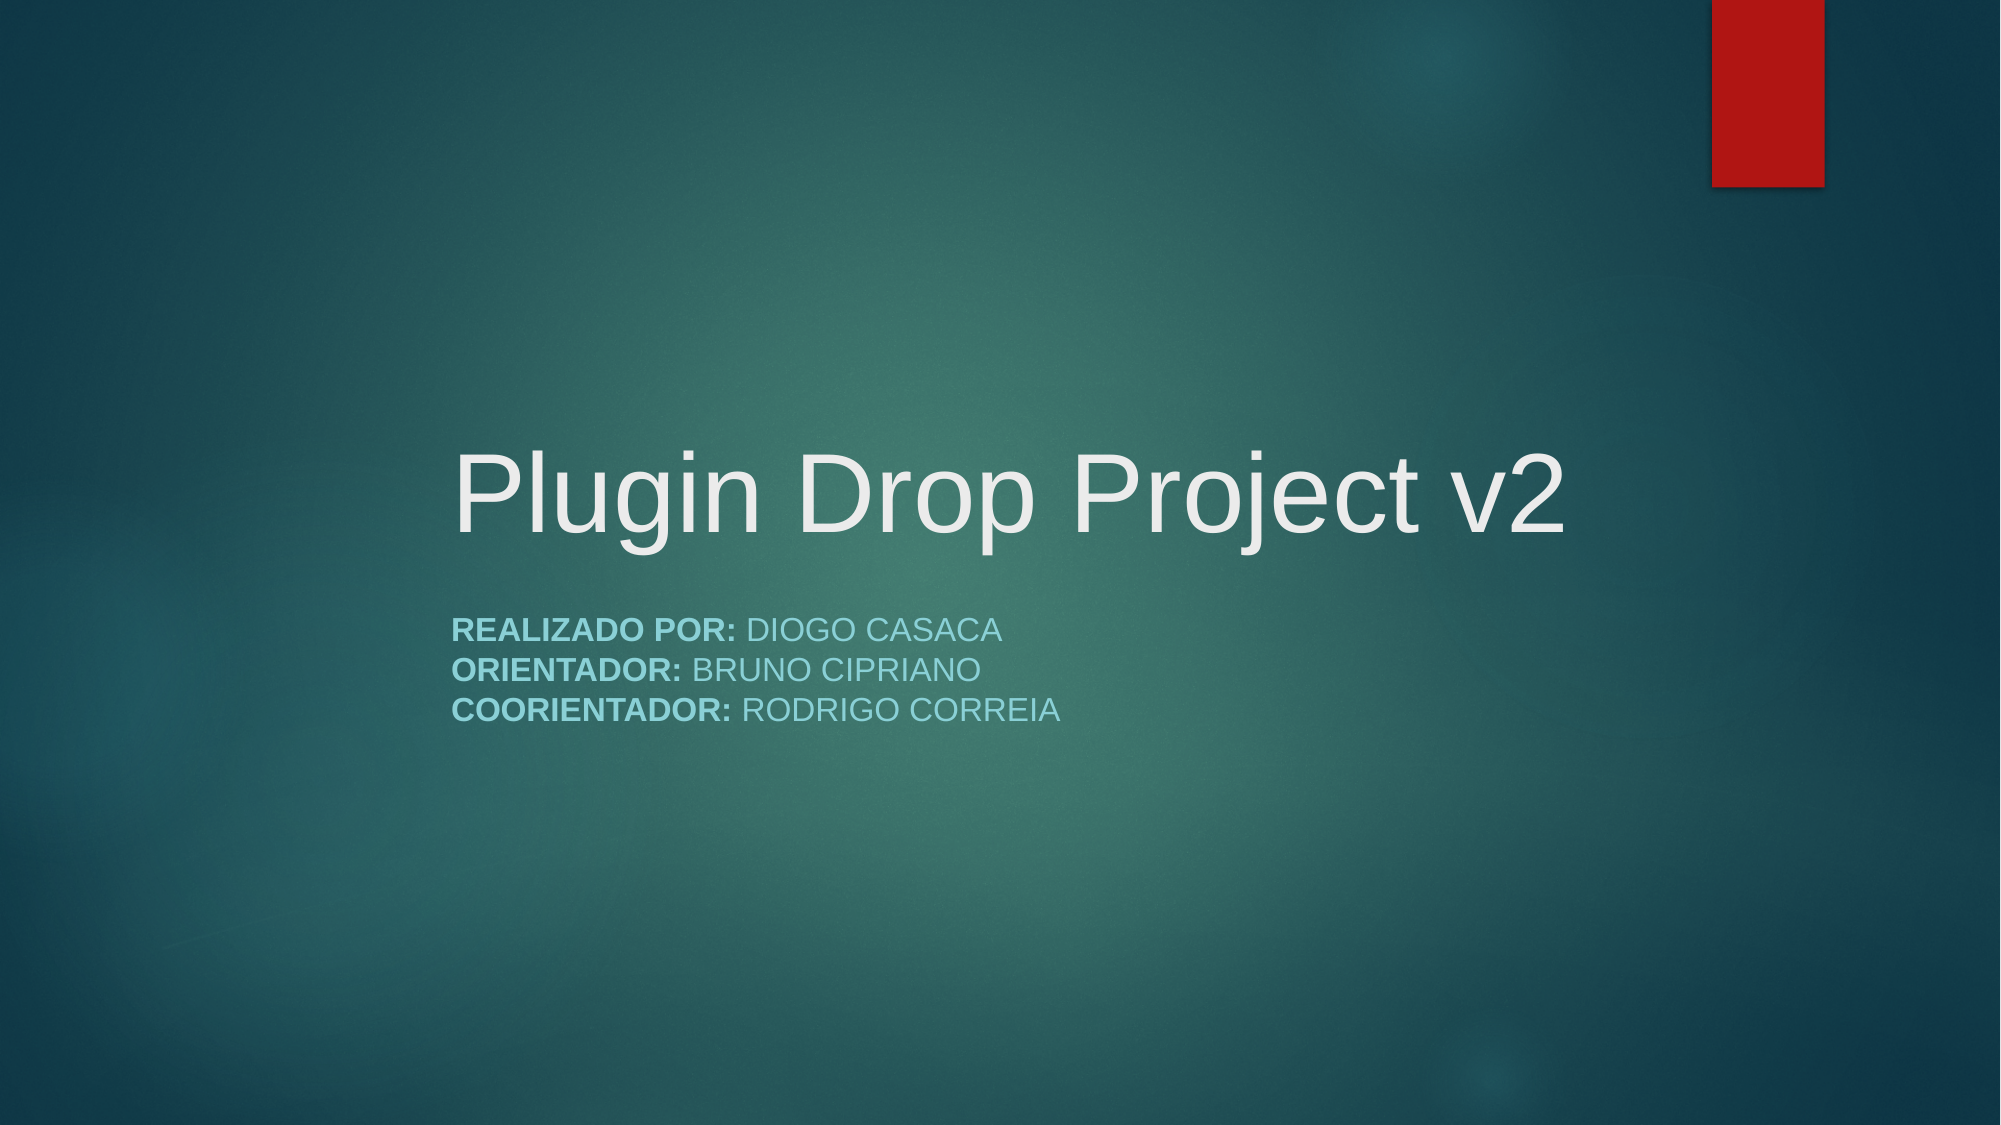

# Plugin Drop Project v2
Realizado por: Diogo Casaca
Orientador: Bruno Cipriano
Coorientador: rodrigo correia